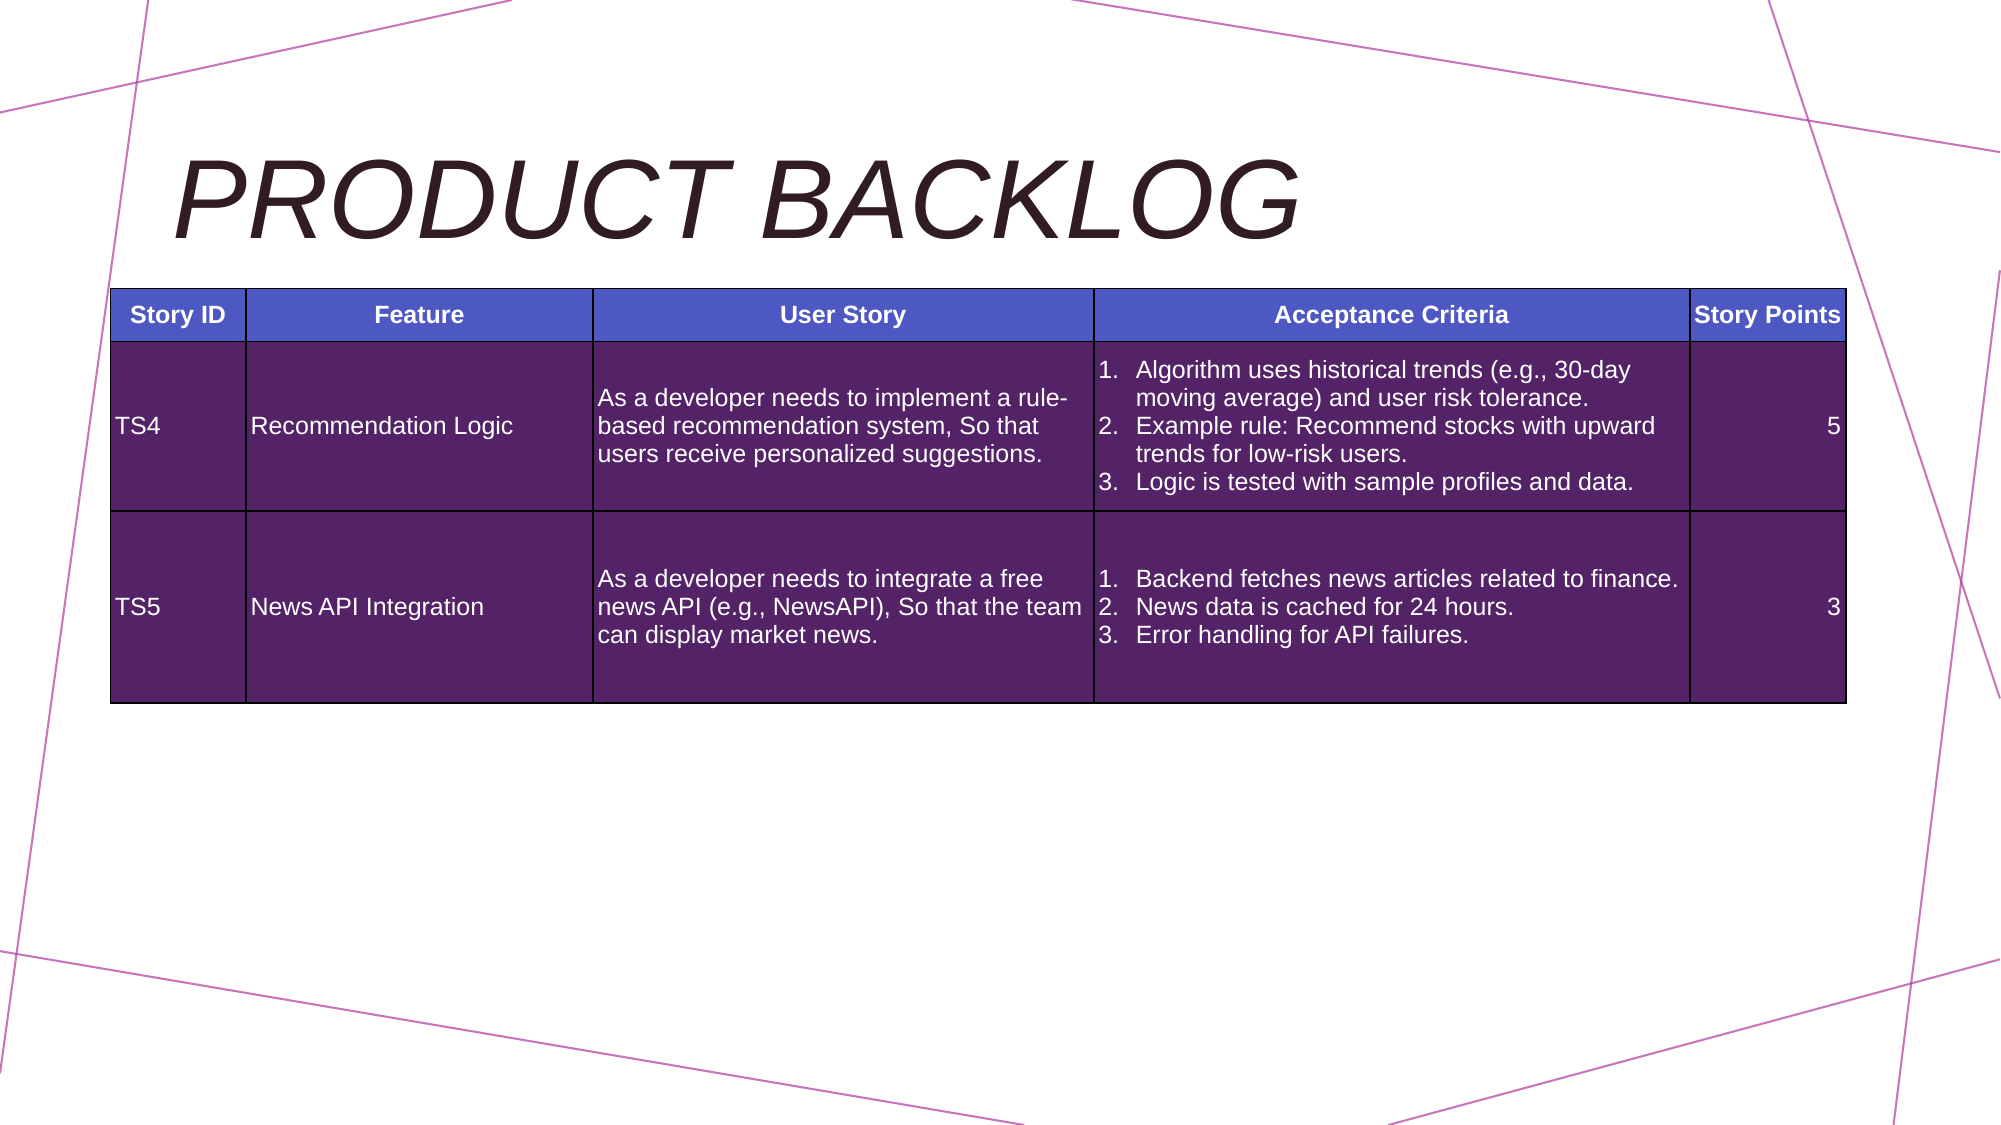

# Product Backlog
| Story ID | Feature | User Story | Acceptance Criteria | Story Points |
| --- | --- | --- | --- | --- |
| TS4 | Recommendation Logic | As a developer needs to implement a rule-based recommendation system, So that users receive personalized suggestions. | Algorithm uses historical trends (e.g., 30-day moving average) and user risk tolerance. Example rule: Recommend stocks with upward trends for low-risk users. Logic is tested with sample profiles and data. | 5 |
| TS5 | News API Integration | As a developer needs to integrate a free news API (e.g., NewsAPI), So that the team can display market news. | Backend fetches news articles related to finance. News data is cached for 24 hours. Error handling for API failures. | 3 |